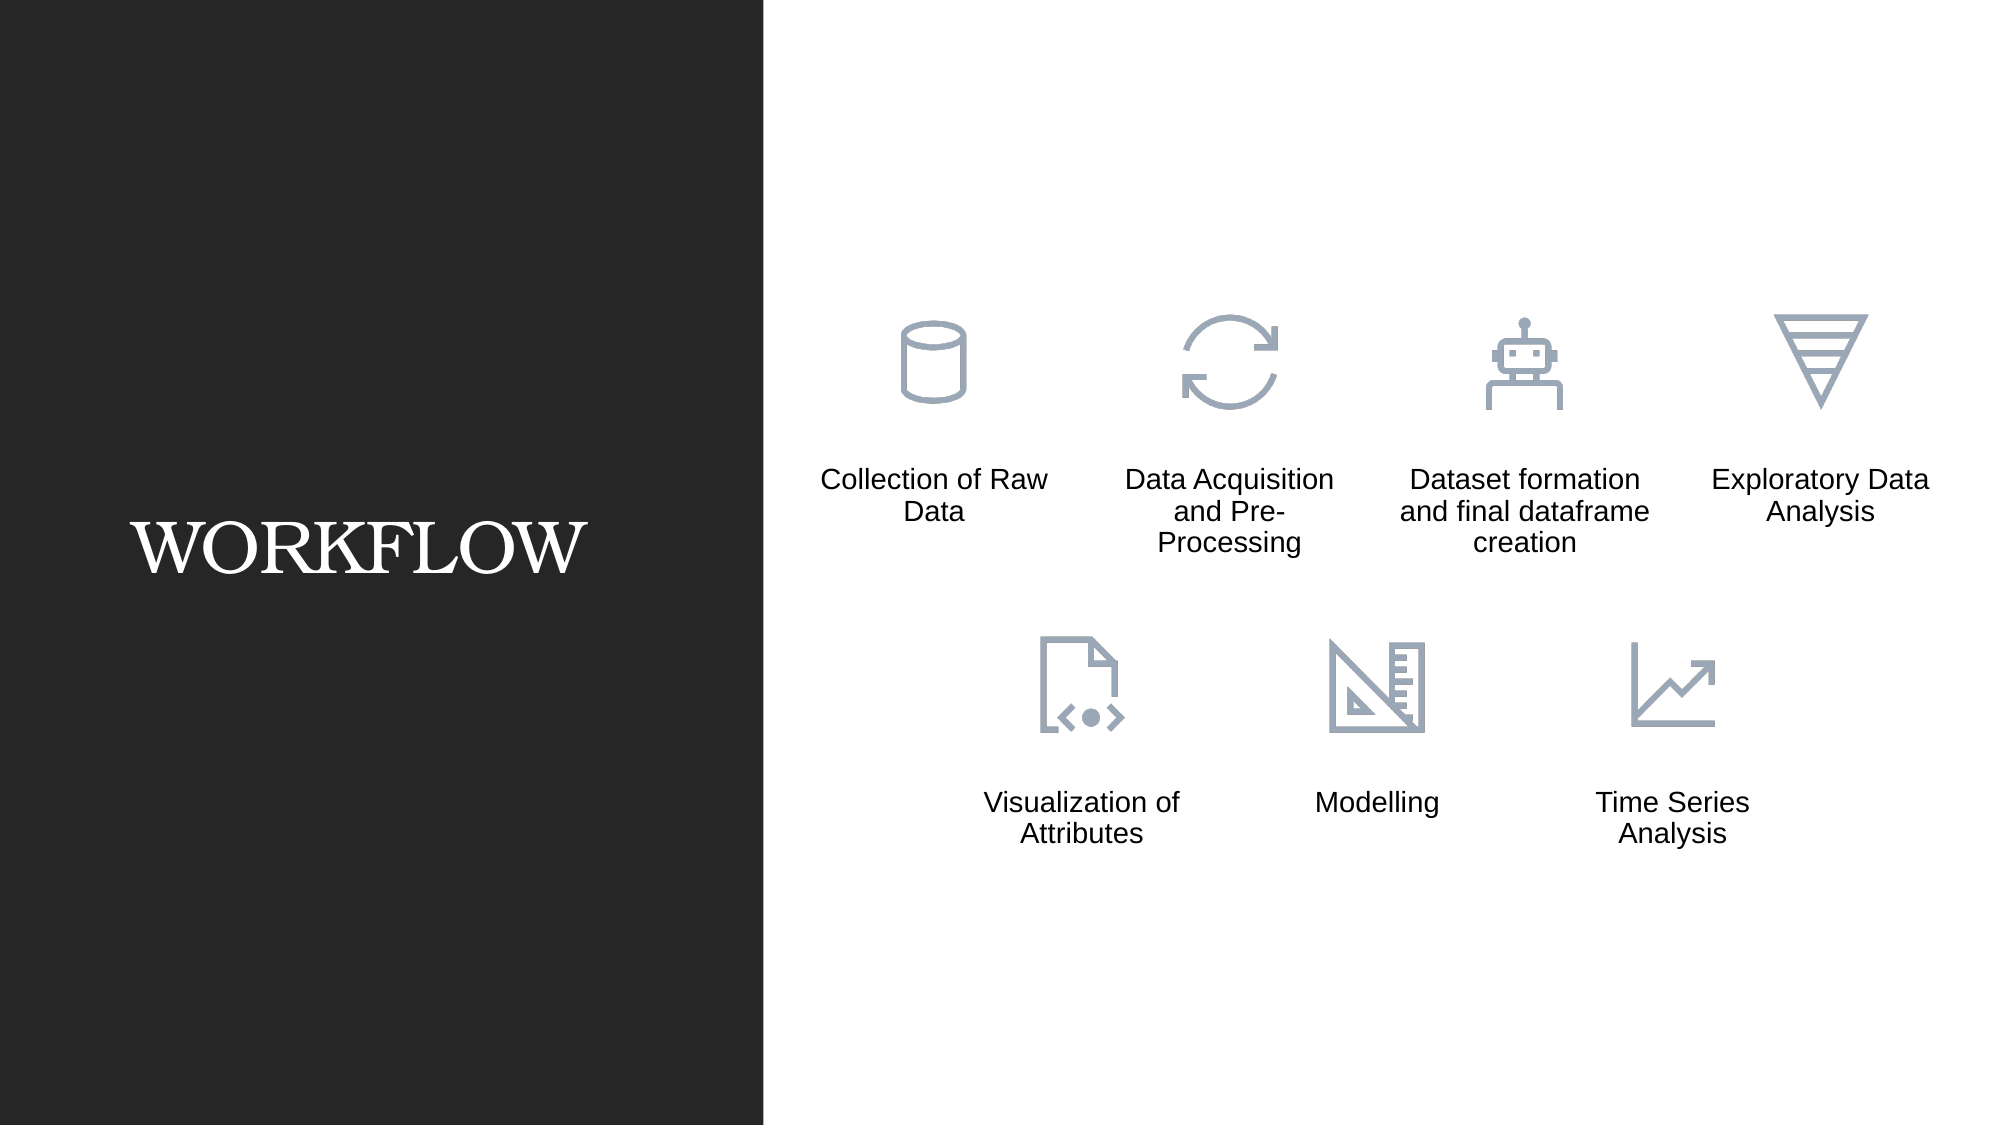

Collection of Raw Data
Data Acquisition and Pre- Processing
Dataset formation and final dataframe creation
Exploratory Data Analysis
Visualization of Attributes
Modelling
Time Series Analysis
# WORKFLOW